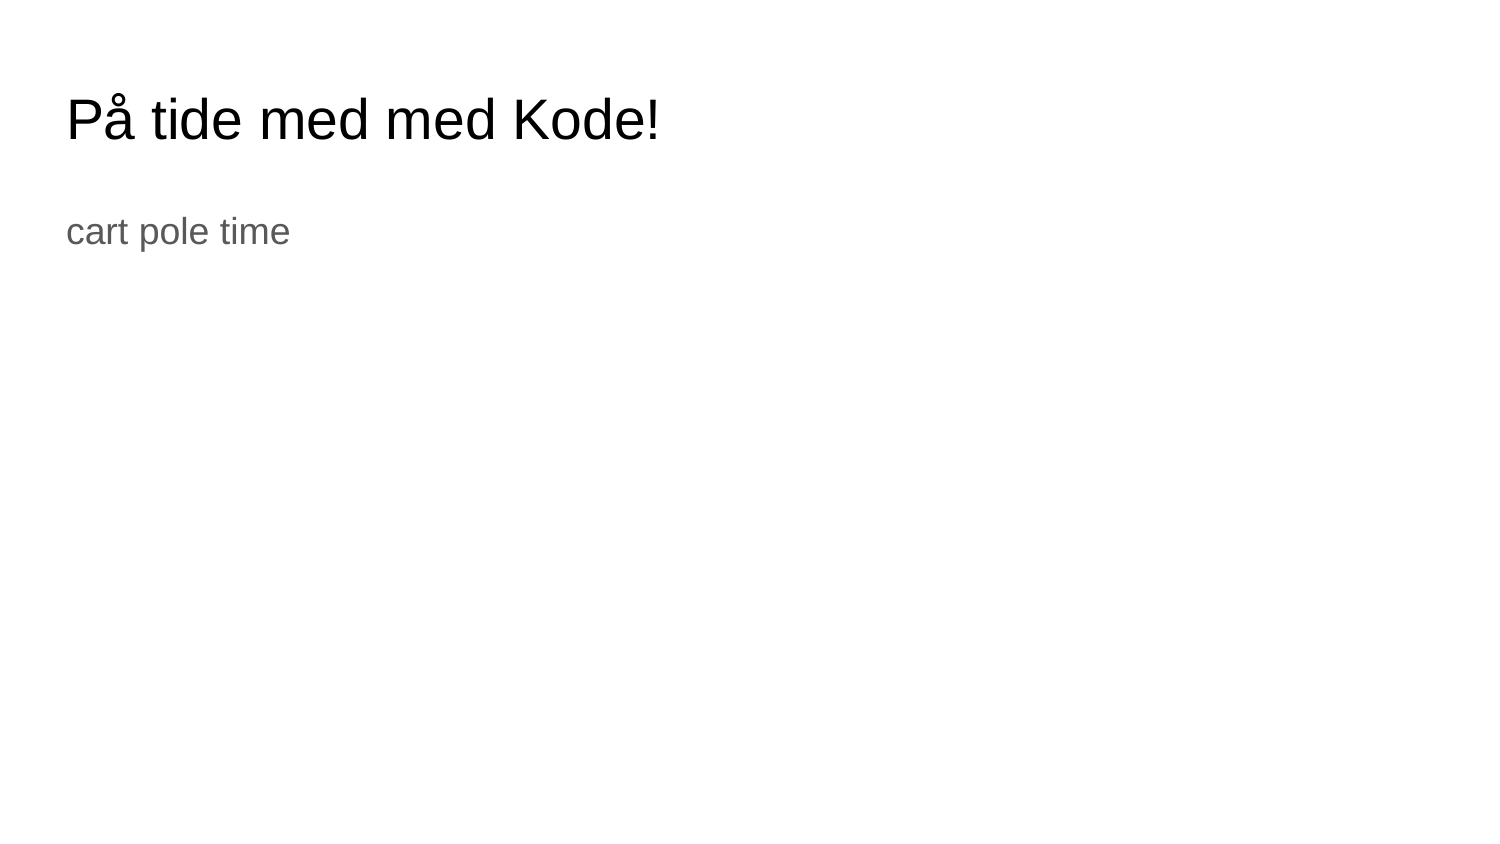

# På tide med med Kode!
cart pole time